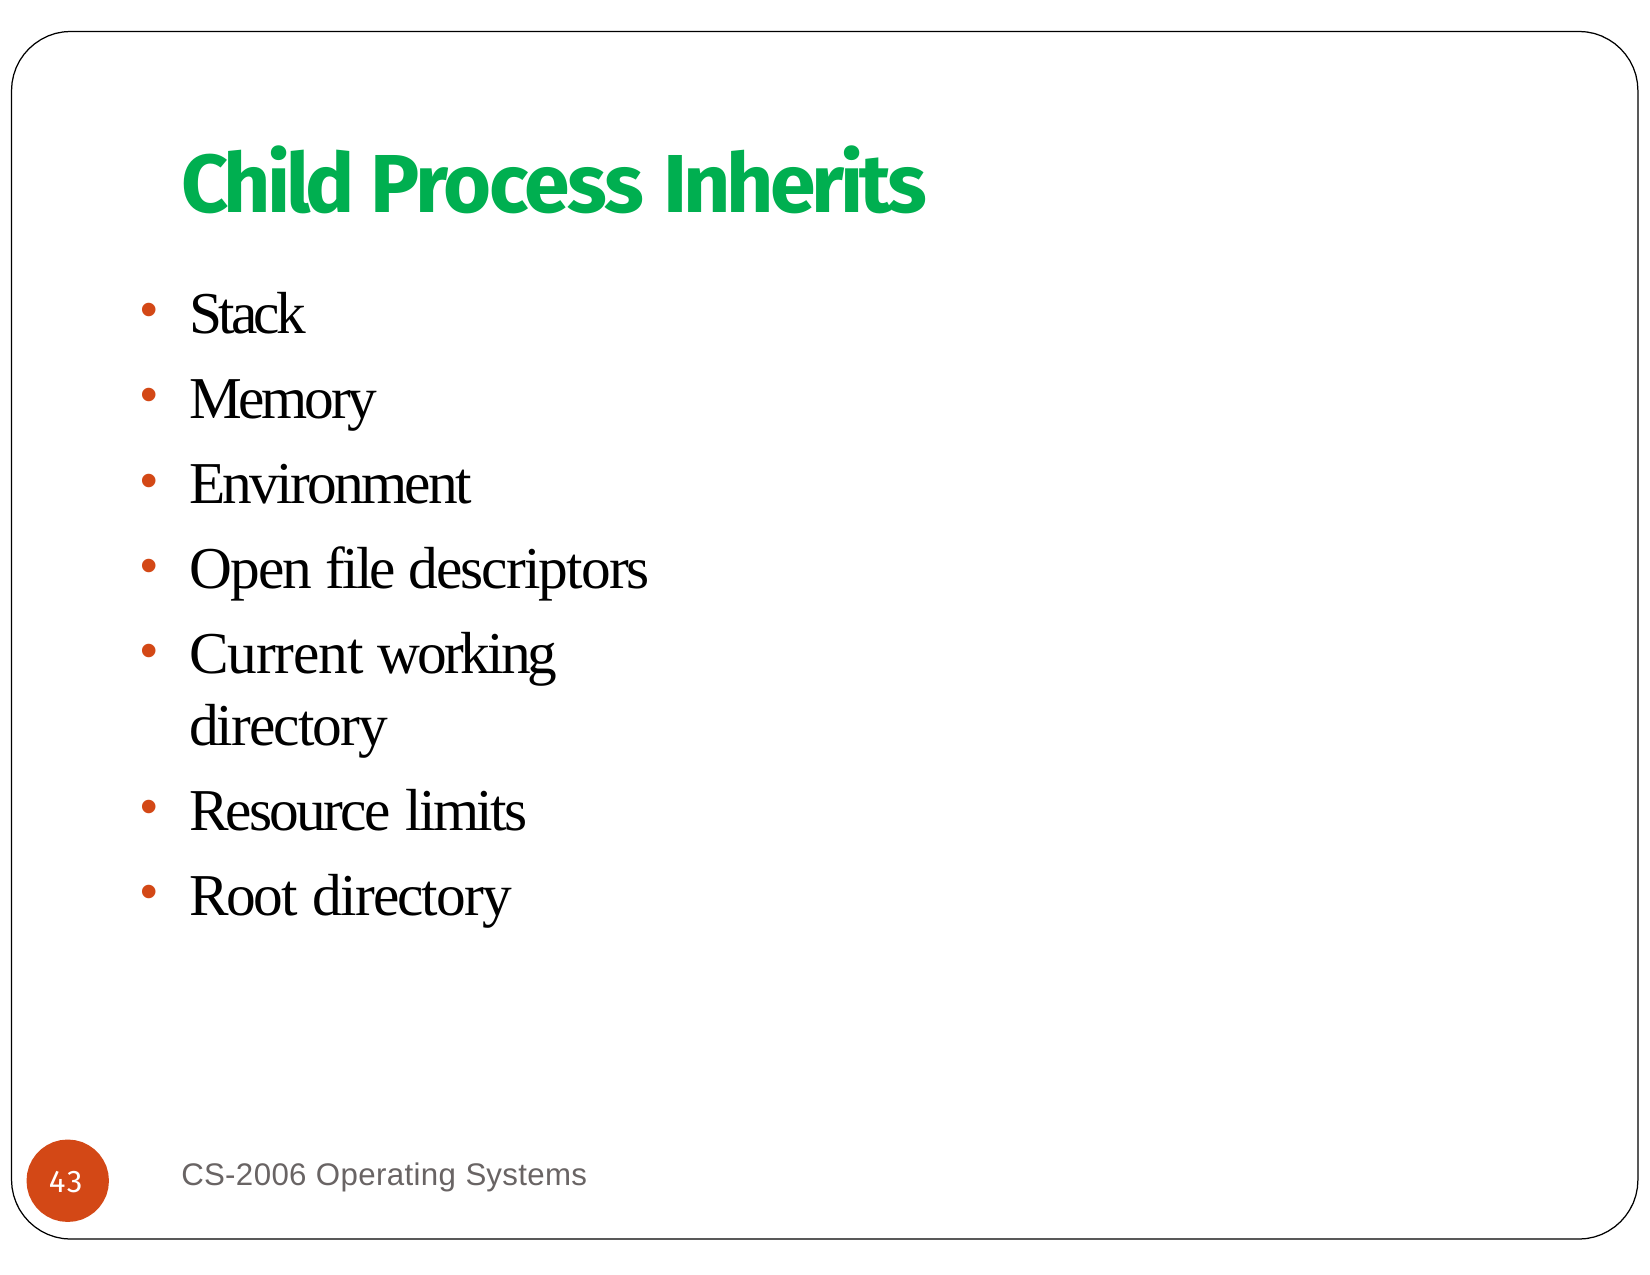

# Child Process Inherits
Stack
Memory
Environment
Open file descriptors
Current working directory
Resource limits
Root directory

CS-2006 Operating Systems
43